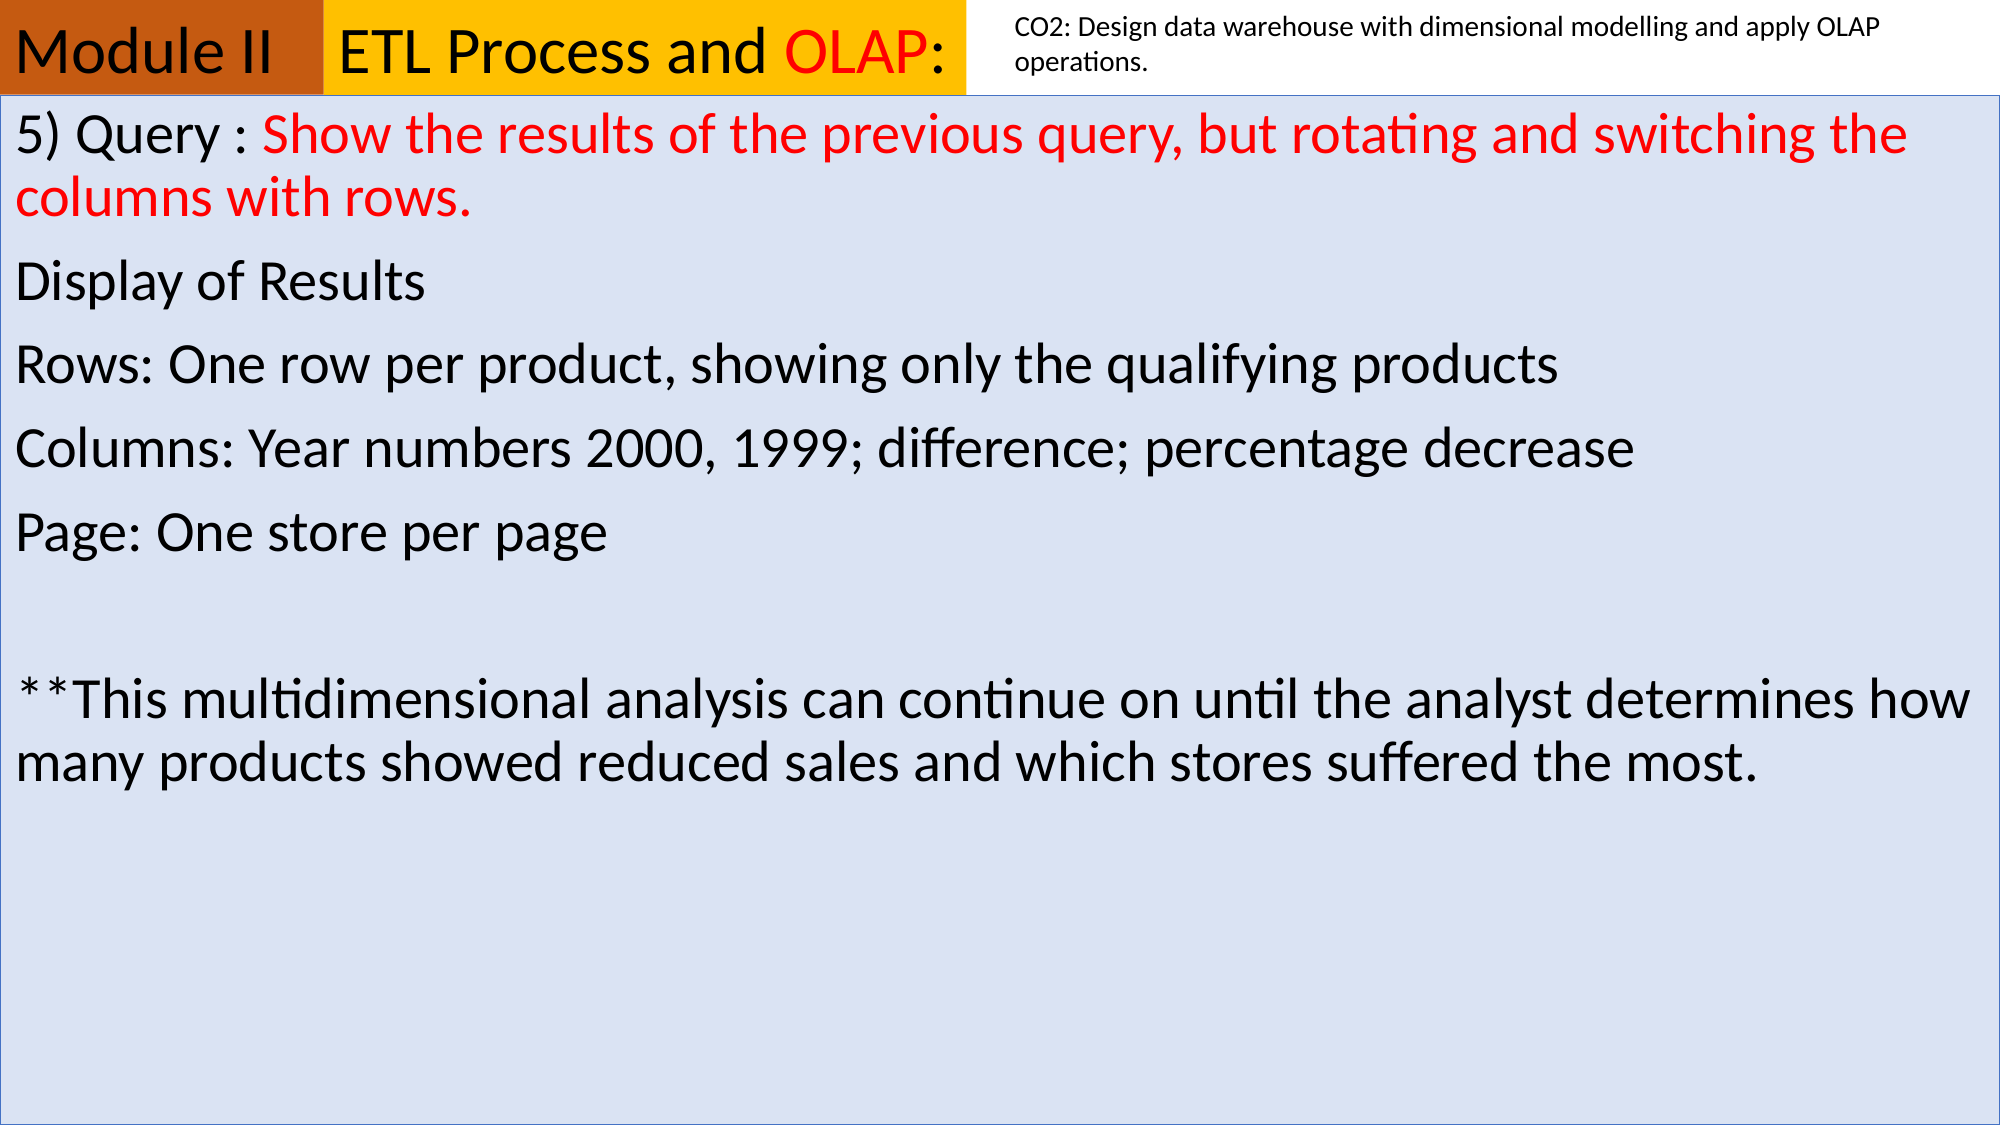

Module II
# ETL Process and OLAP:
CO2: Design data warehouse with dimensional modelling and apply OLAP operations.

5) Query : Show the results of the previous query, but rotating and switching the columns with rows.
Display of Results
Rows: One row per product, showing only the qualifying products
Columns: Year numbers 2000, 1999; difference; percentage decrease
Page: One store per page

**This multidimensional analysis can continue on until the analyst determines how many products showed reduced sales and which stores suffered the most.